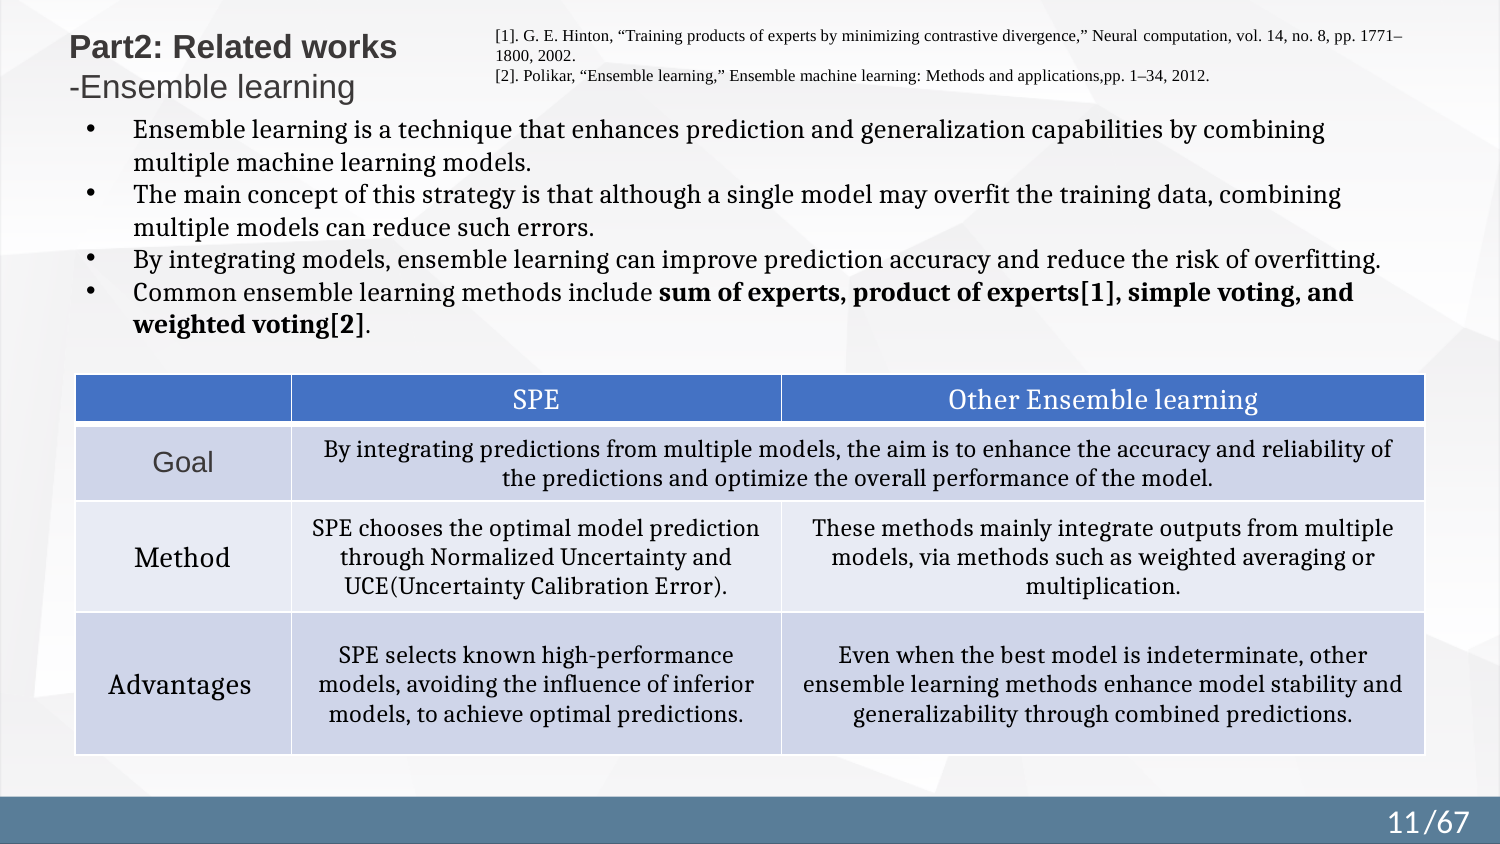

Part2: Related works
-Ensemble learning
[1]. G. E. Hinton, “Training products of experts by minimizing contrastive divergence,” Neural computation, vol. 14, no. 8, pp. 1771–1800, 2002.
[2]. Polikar, “Ensemble learning,” Ensemble machine learning: Methods and applications,pp. 1–34, 2012.

Ensemble learning is a technique that enhances prediction and generalization capabilities by combining multiple machine learning models.
The main concept of this strategy is that although a single model may overfit the training data, combining multiple models can reduce such errors.
By integrating models, ensemble learning can improve prediction accuracy and reduce the risk of overfitting.
Common ensemble learning methods include sum of experts, product of experts[1], simple voting, and weighted voting[2].
|  | SPE | Other Ensemble learning |
| --- | --- | --- |
| Goal | By integrating predictions from multiple models, the aim is to enhance the accuracy and reliability of the predictions and optimize the overall performance of the model. | These methods mainly integrate outputs from multiple models, via methods such as weighted averaging or multiplication. |
| Method | SPE chooses the optimal model prediction through Normalized Uncertainty and UCE(Uncertainty Calibration Error). | These methods mainly integrate outputs from multiple models, via methods such as weighted averaging or multiplication. |
| Advantages | SPE selects known high-performance models, avoiding the influence of inferior models, to achieve optimal predictions. | Even when the best model is indeterminate, other ensemble learning methods enhance model stability and generalizability through combined predictions. |
11
/67